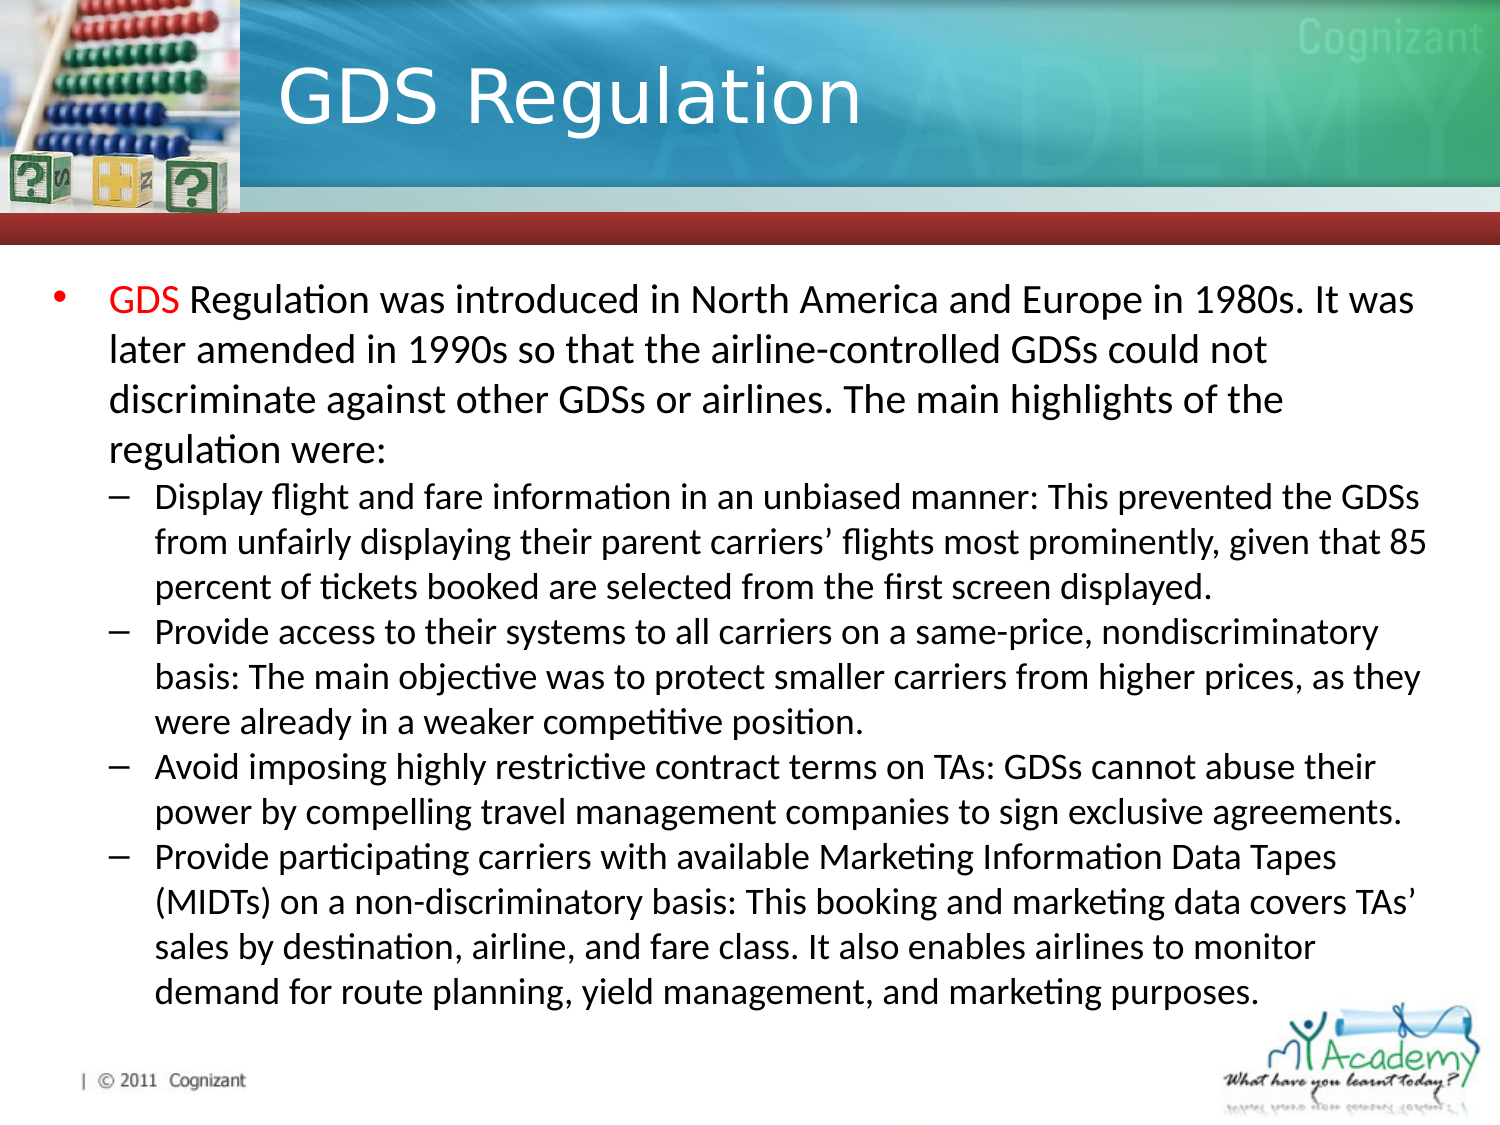

# GDS Regulation
GDS Regulation was introduced in North America and Europe in 1980s. It was later amended in 1990s so that the airline-controlled GDSs could not discriminate against other GDSs or airlines. The main highlights of the regulation were:
Display flight and fare information in an unbiased manner: This prevented the GDSs from unfairly displaying their parent carriers’ ﬂights most prominently, given that 85 percent of tickets booked are selected from the ﬁrst screen displayed.
Provide access to their systems to all carriers on a same-price, nondiscriminatory basis: The main objective was to protect smaller carriers from higher prices, as they were already in a weaker competitive position.
Avoid imposing highly restrictive contract terms on TAs: GDSs cannot abuse their power by compelling travel management companies to sign exclusive agreements.
Provide participating carriers with available Marketing Information Data Tapes (MIDTs) on a non-discriminatory basis: This booking and marketing data covers TAs’ sales by destination, airline, and fare class. It also enables airlines to monitor demand for route planning, yield management, and marketing purposes.